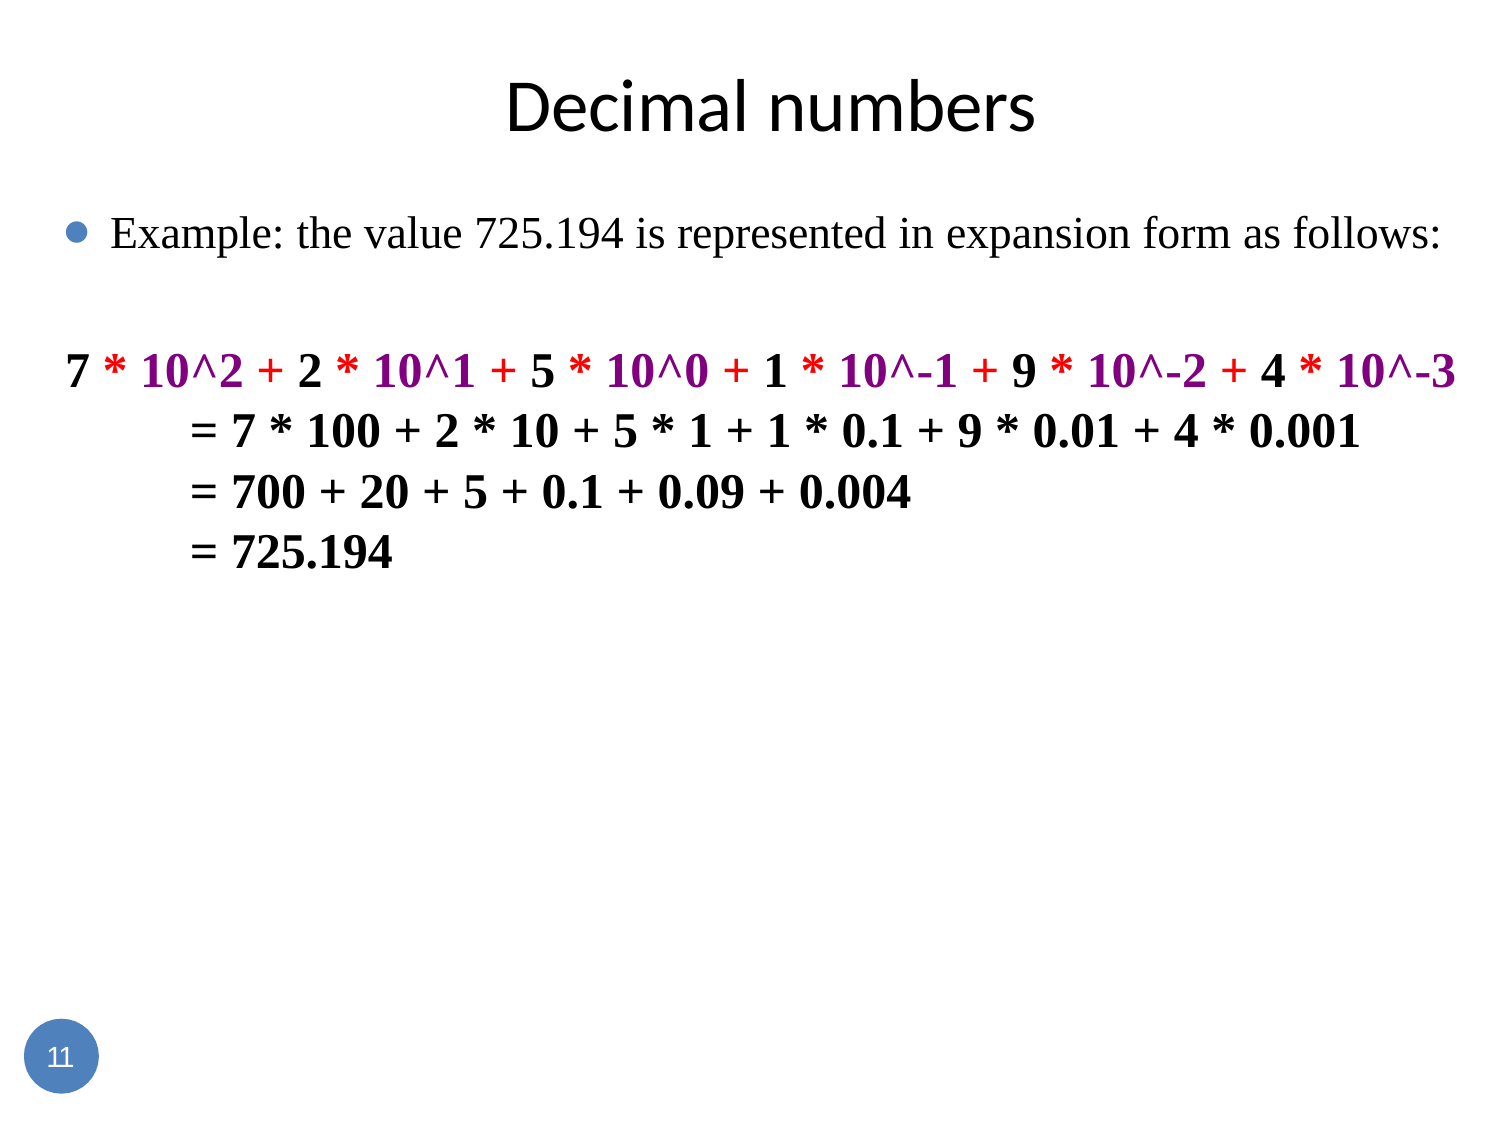

# Decimal numbers
Example: the value 725.194 is represented in expansion form as follows:

7 * 10^2 + 2 * 10^1 + 5 * 10^0 + 1 * 10^-1 + 9 * 10^-2 + 4 * 10^-3
= 7 * 100 + 2 * 10 + 5 * 1 + 1 * 0.1 + 9 * 0.01 + 4 * 0.001
= 700 + 20 + 5 + 0.1 + 0.09 + 0.004
= 725.194

11